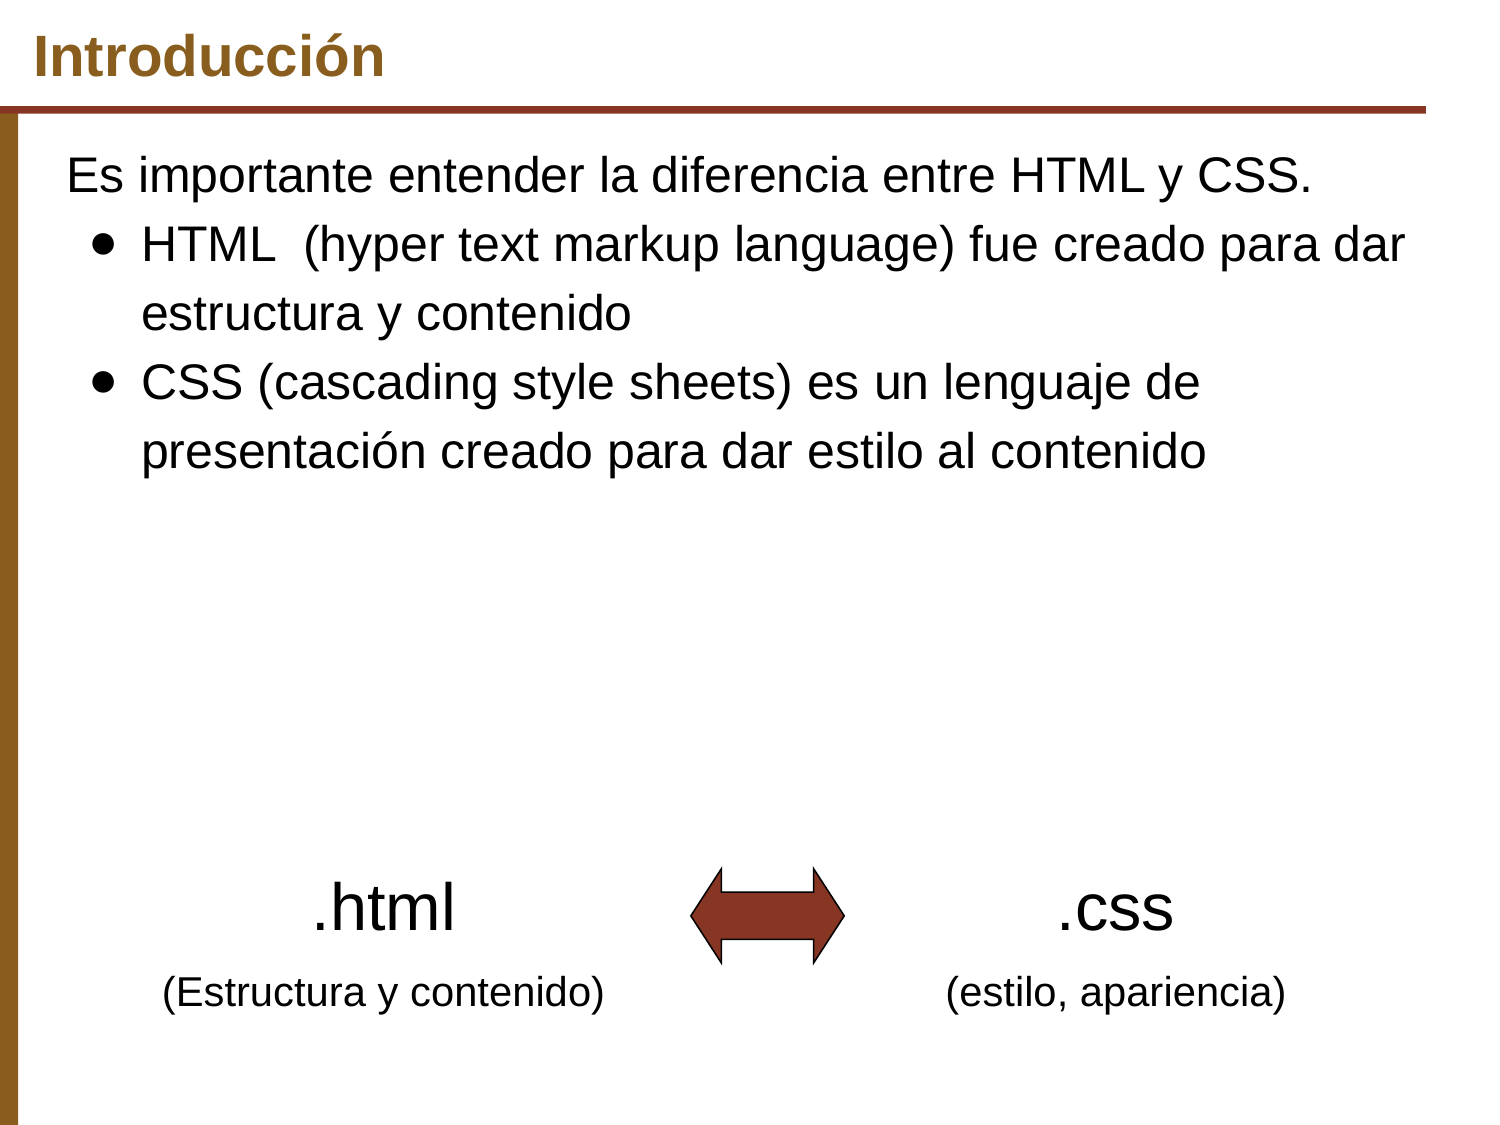

# Introducción
Es importante entender la diferencia entre HTML y CSS.
HTML  (hyper text markup language) fue creado para dar estructura y contenido
CSS (cascading style sheets) es un lenguaje de presentación creado para dar estilo al contenido
.html
(Estructura y contenido)
.css
(estilo, apariencia)